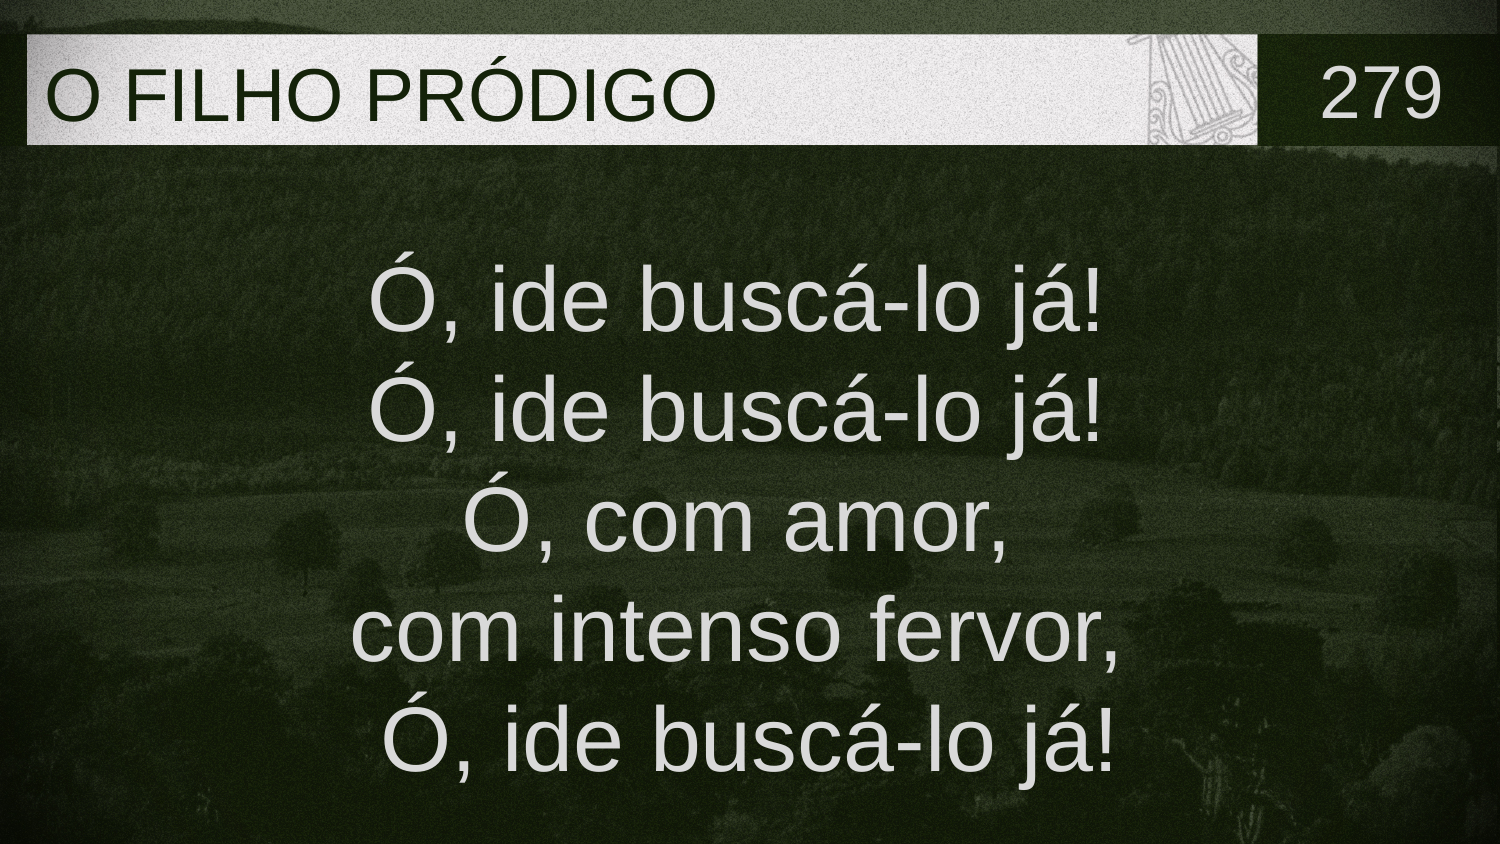

# O FILHO PRÓDIGO
279
Ó, ide buscá-lo já!
Ó, ide buscá-lo já!
Ó, com amor,
com intenso fervor,
Ó, ide buscá-lo já!